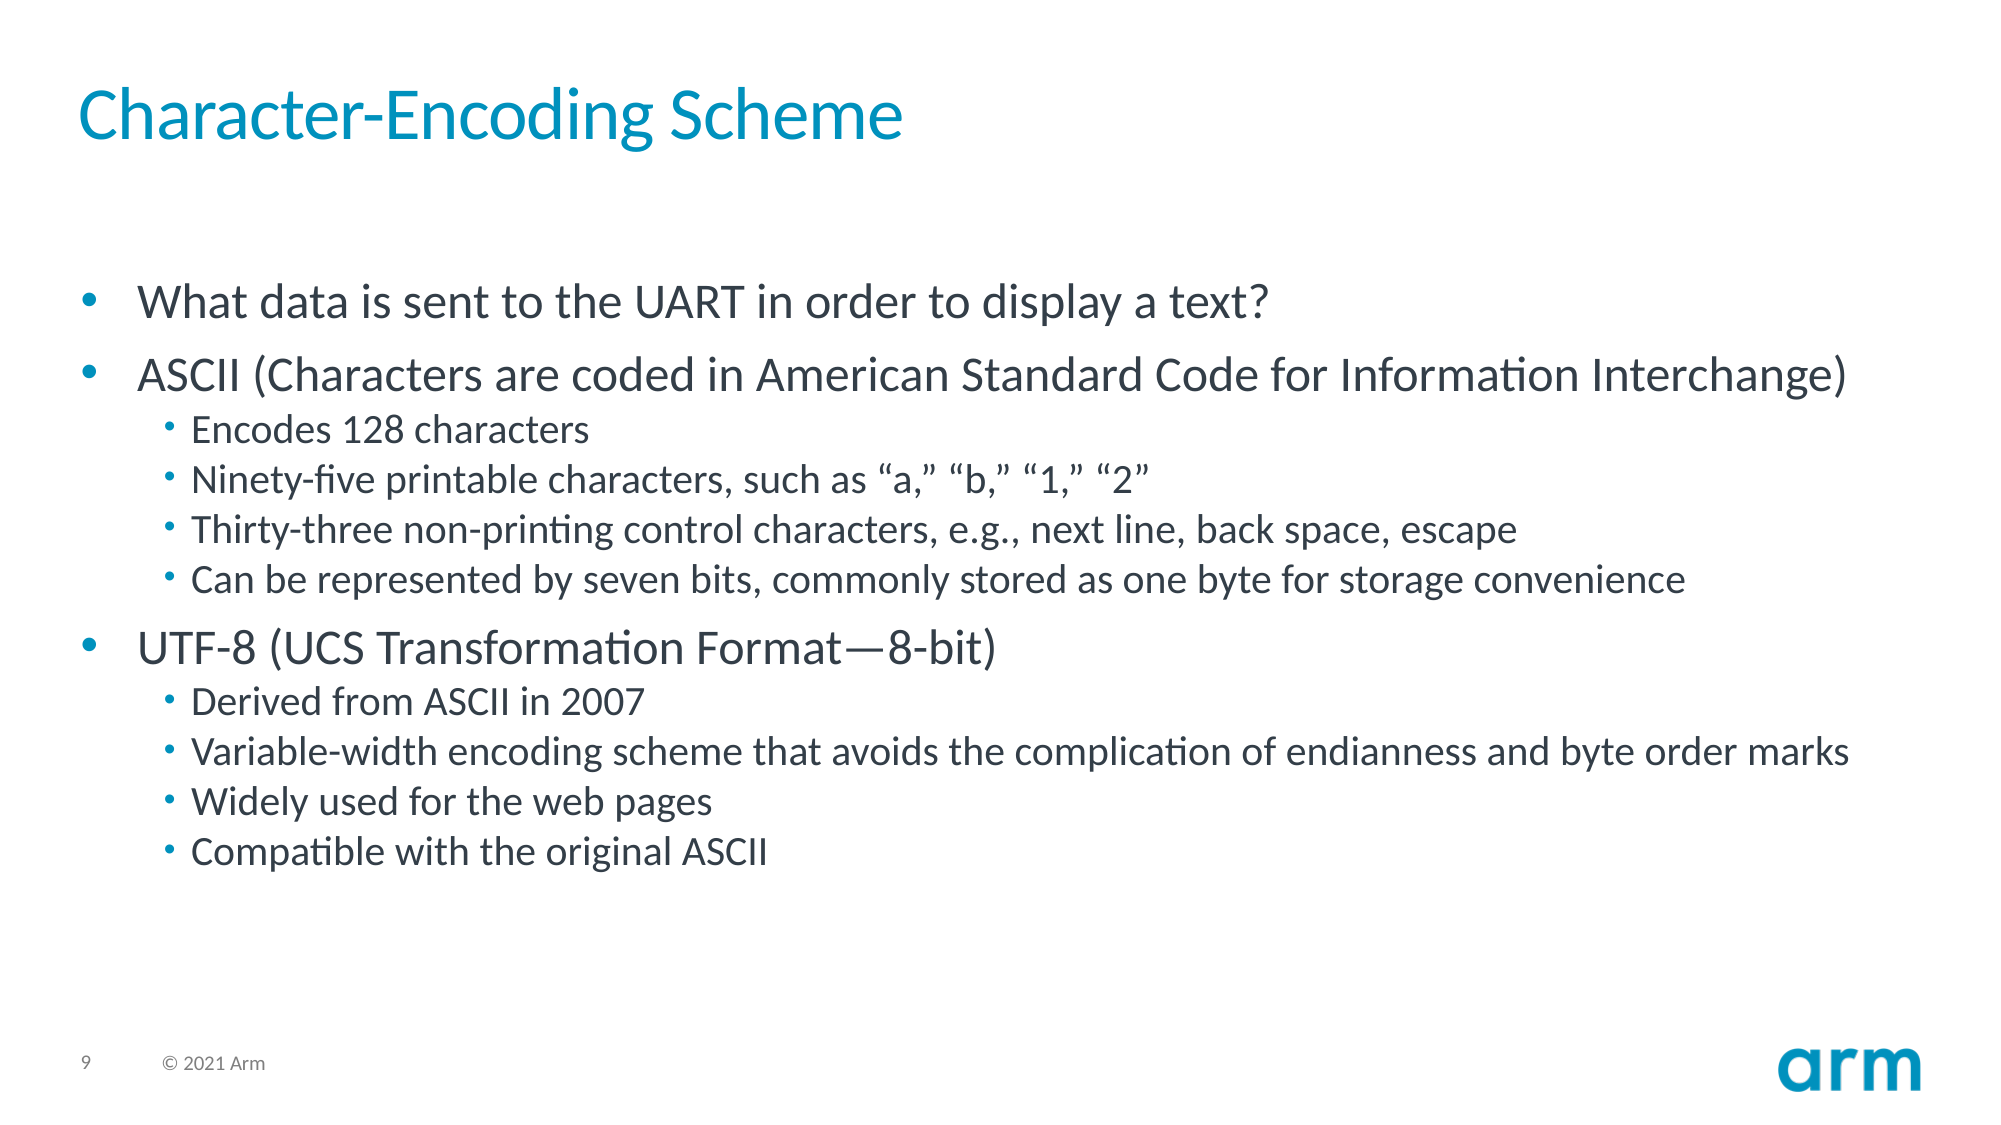

# Character-Encoding Scheme
What data is sent to the UART in order to display a text?
ASCII (Characters are coded in American Standard Code for Information Interchange)
Encodes 128 characters
Ninety-five printable characters, such as “a,” “b,” “1,” “2”
Thirty-three non-printing control characters, e.g., next line, back space, escape
Can be represented by seven bits, commonly stored as one byte for storage convenience
UTF-8 (UCS Transformation Format—8-bit)
Derived from ASCII in 2007
Variable-width encoding scheme that avoids the complication of endianness and byte order marks
Widely used for the web pages
Compatible with the original ASCII